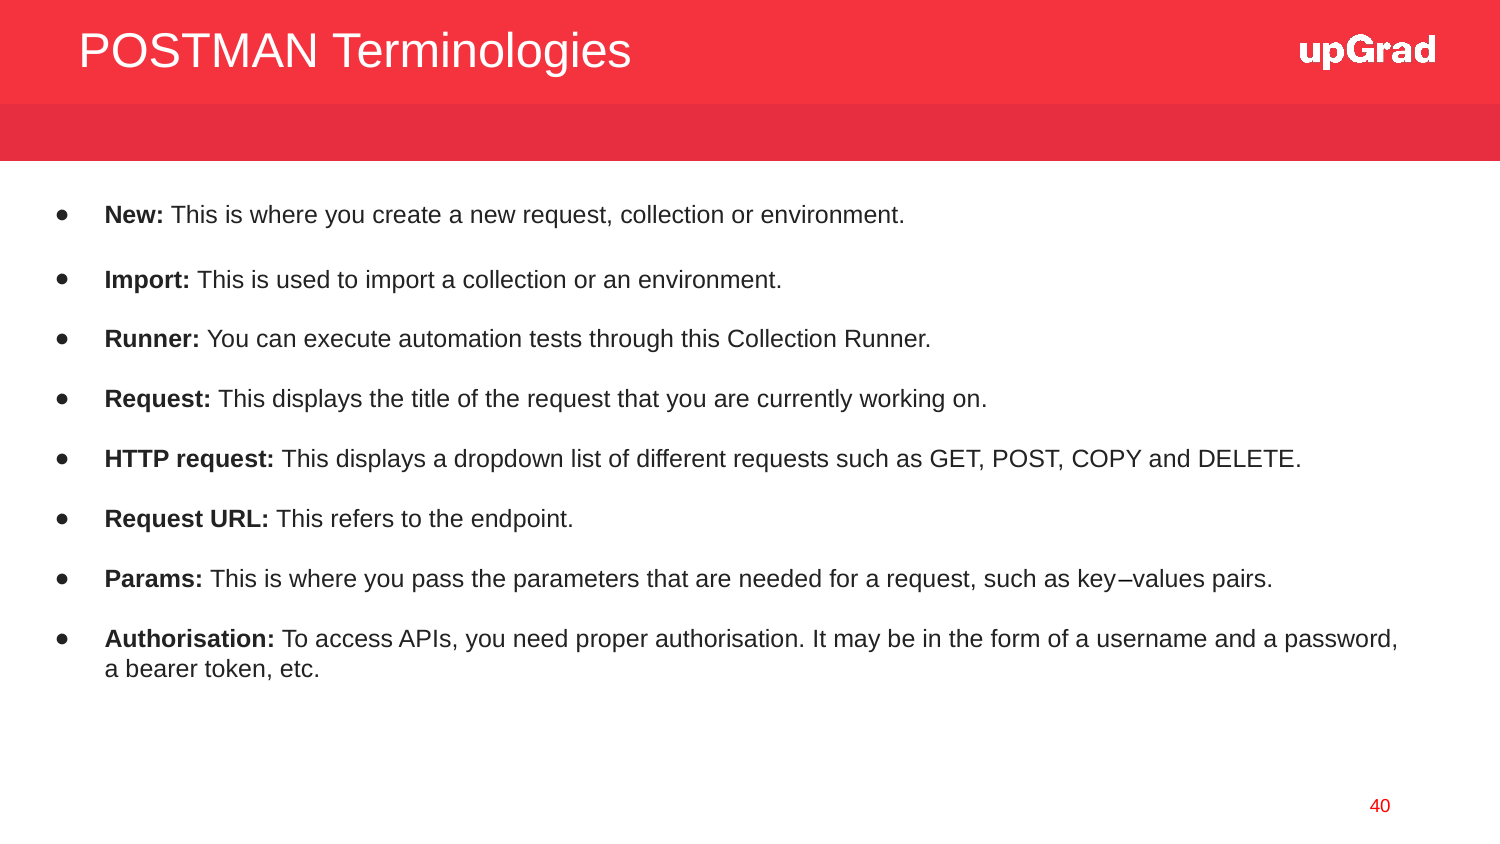

POSTMAN Terminologies

New: This is where you create a new request, collection or environment.

Import: This is used to import a collection or an environment.

Runner: You can execute automation tests through this Collection Runner.

Request: This displays the title of the request that you are currently working on.

HTTP request: This displays a dropdown list of different requests such as GET, POST, COPY and DELETE.

Request URL: This refers to the endpoint.

Params: This is where you pass the parameters that are needed for a request, such as key–values pairs.

Authorisation: To access APIs, you need proper authorisation. It may be in the form of a username and a password, a bearer token, etc.
40